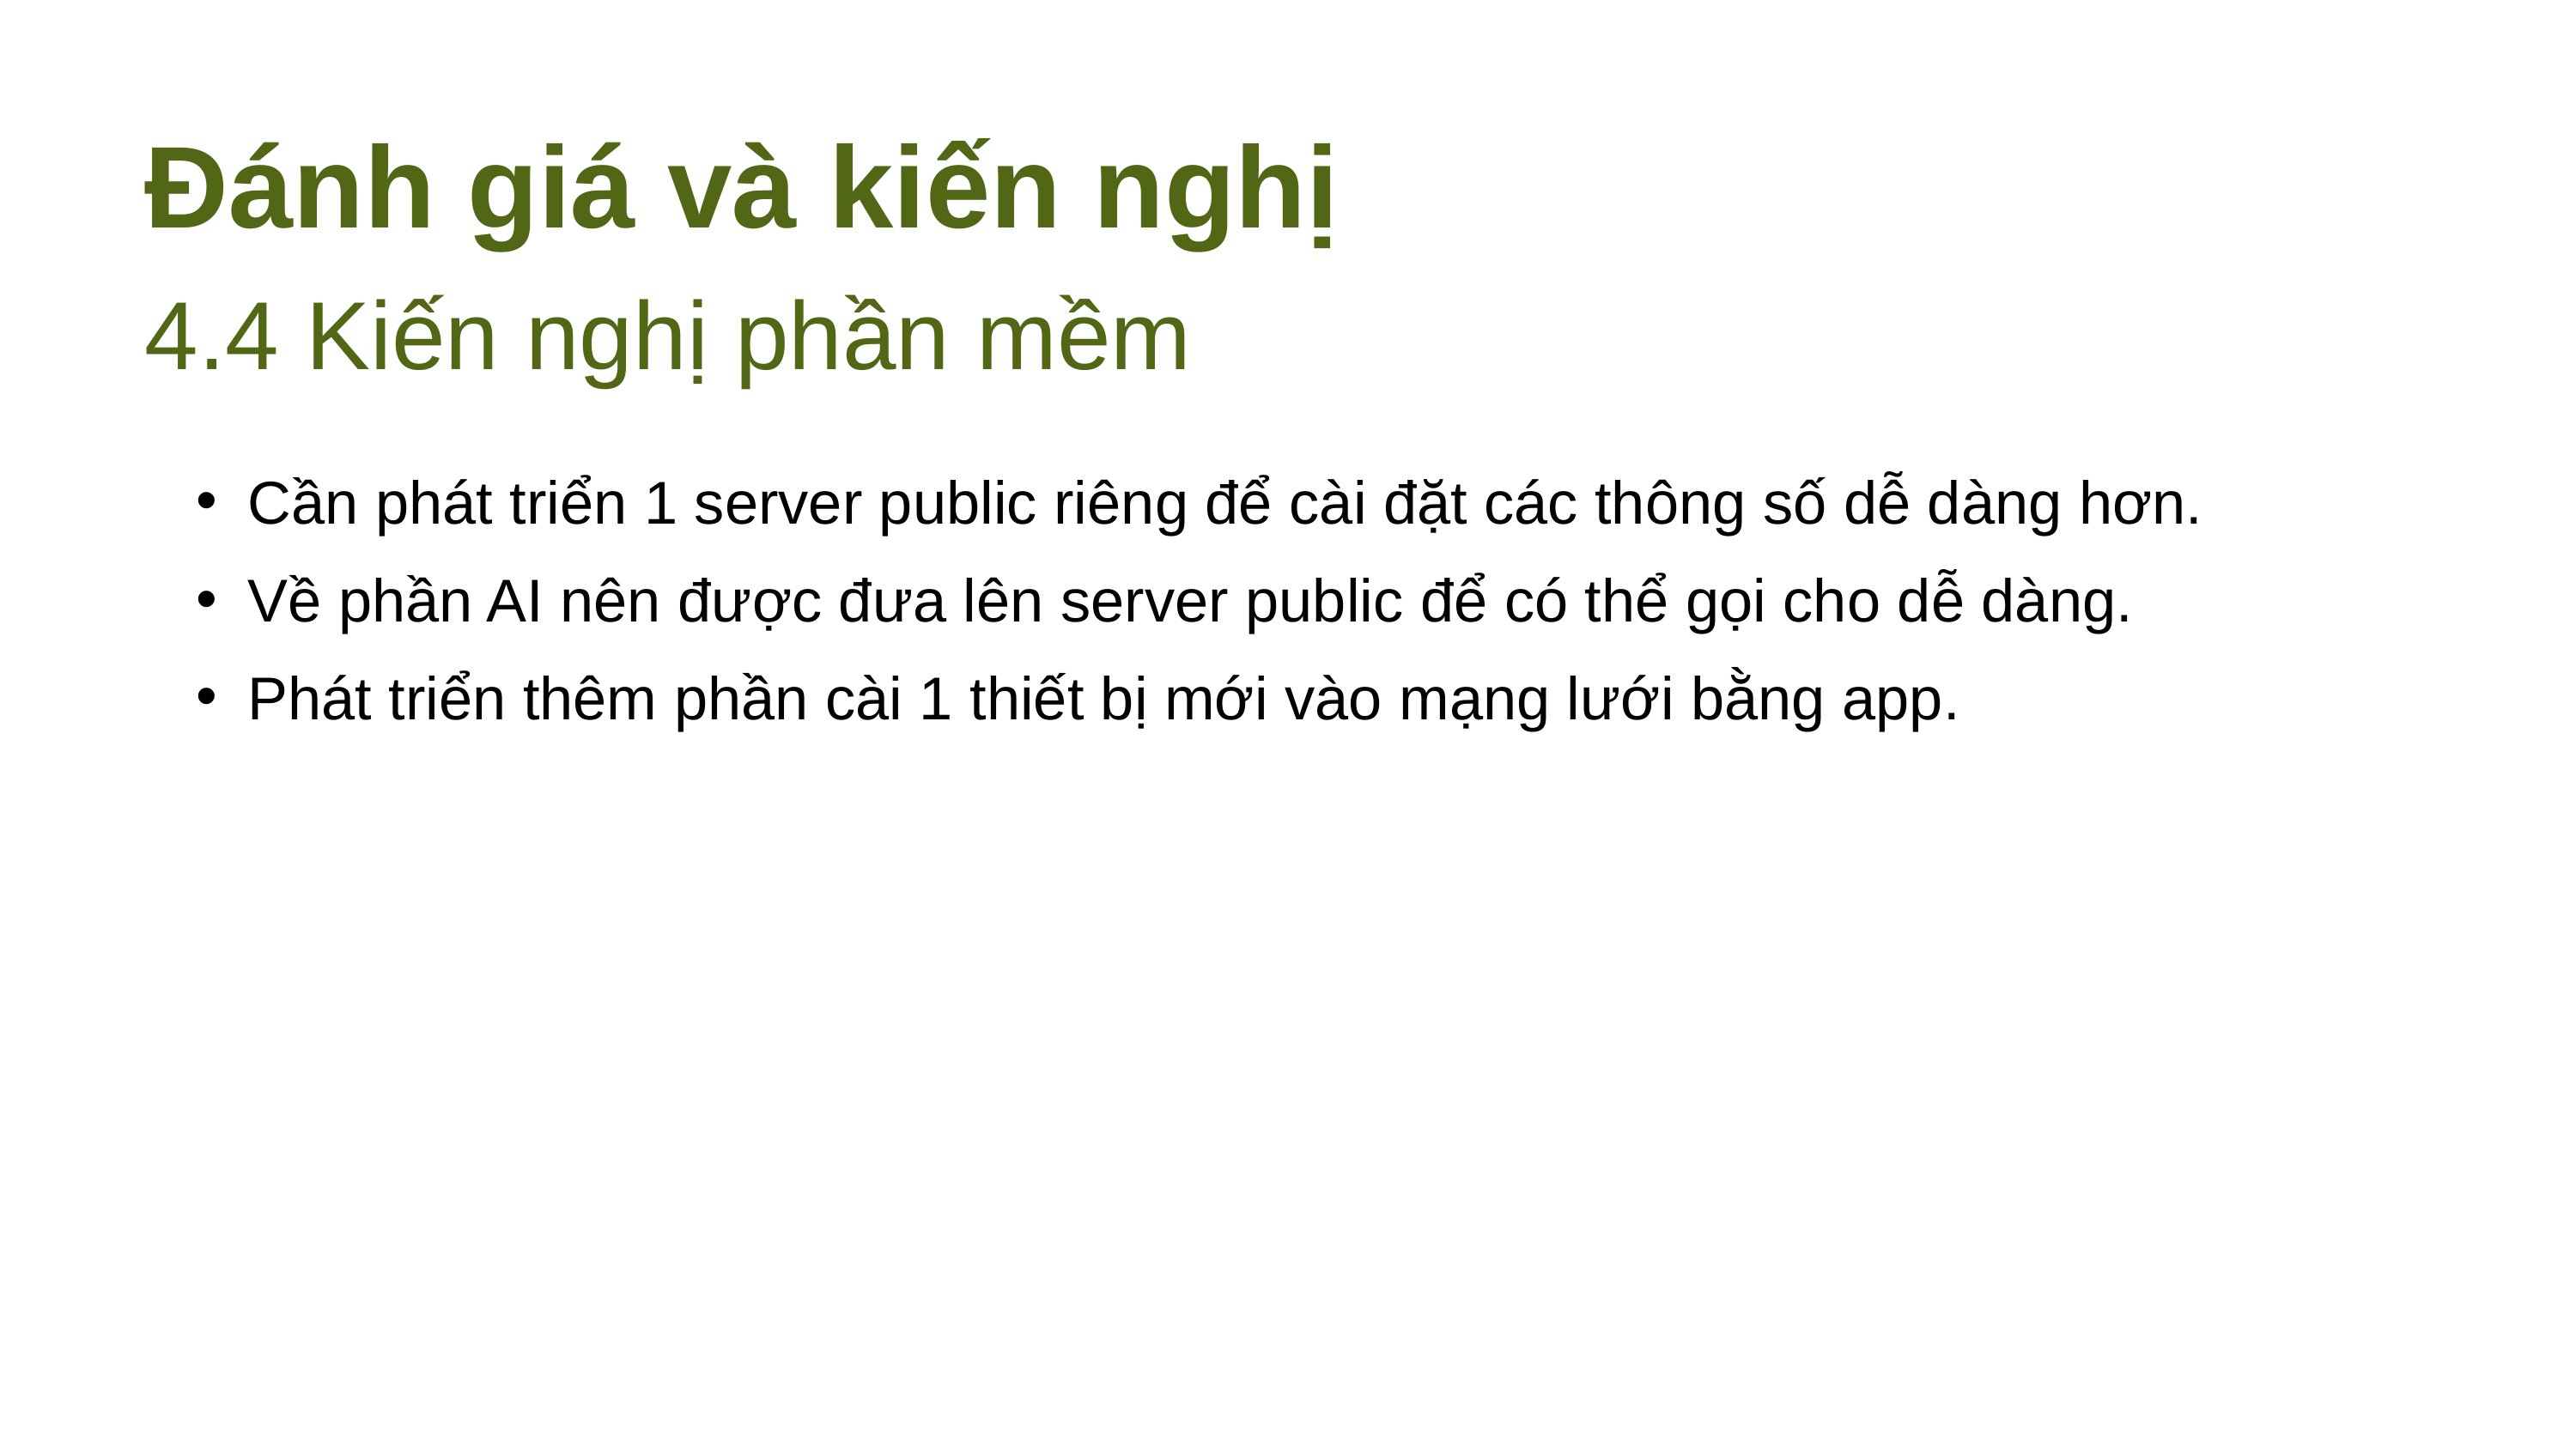

Đánh giá và kiến nghị
4.4 Kiến nghị phần mềm
Cần phát triển 1 server public riêng để cài đặt các thông số dễ dàng hơn.
Về phần AI nên được đưa lên server public để có thể gọi cho dễ dàng.
Phát triển thêm phần cài 1 thiết bị mới vào mạng lưới bằng app.